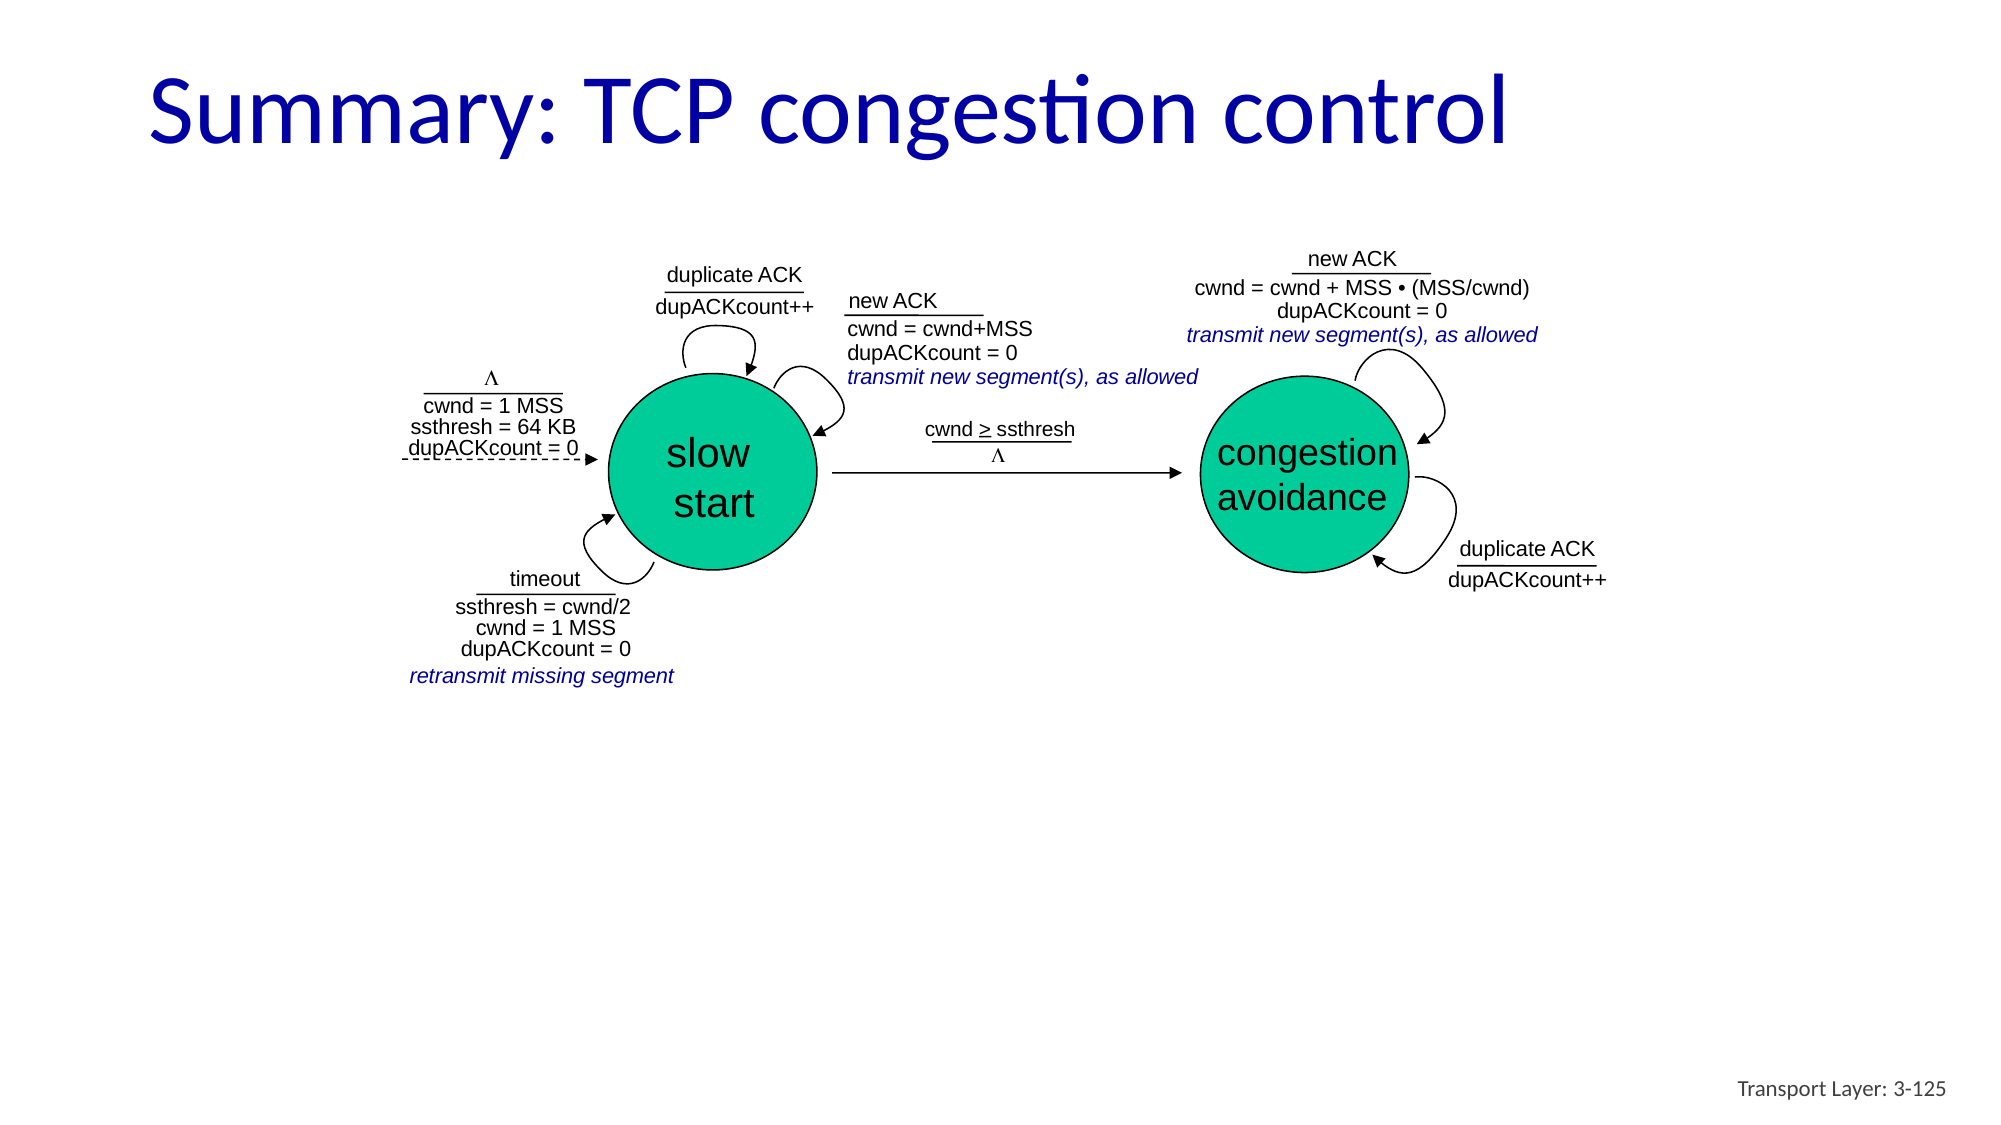

# Summary: TCP congestion control
new ACK
cwnd = cwnd + MSS • (MSS/cwnd)
dupACKcount = 0
transmit new segment(s), as allowed

congestion
avoidance

duplicate ACK
dupACKcount++

duplicate ACK
dupACKcount++

new ACK
cwnd = cwnd+MSS
dupACKcount = 0
transmit new segment(s), as allowed

Λ
cwnd = 1 MSS
ssthresh = 64 KB
dupACKcount = 0

slow
start

timeout
ssthresh = cwnd/2
cwnd = 1 MSS
dupACKcount = 0
retransmit missing segment

cwnd > ssthresh

Λ

Transport Layer: 3-125